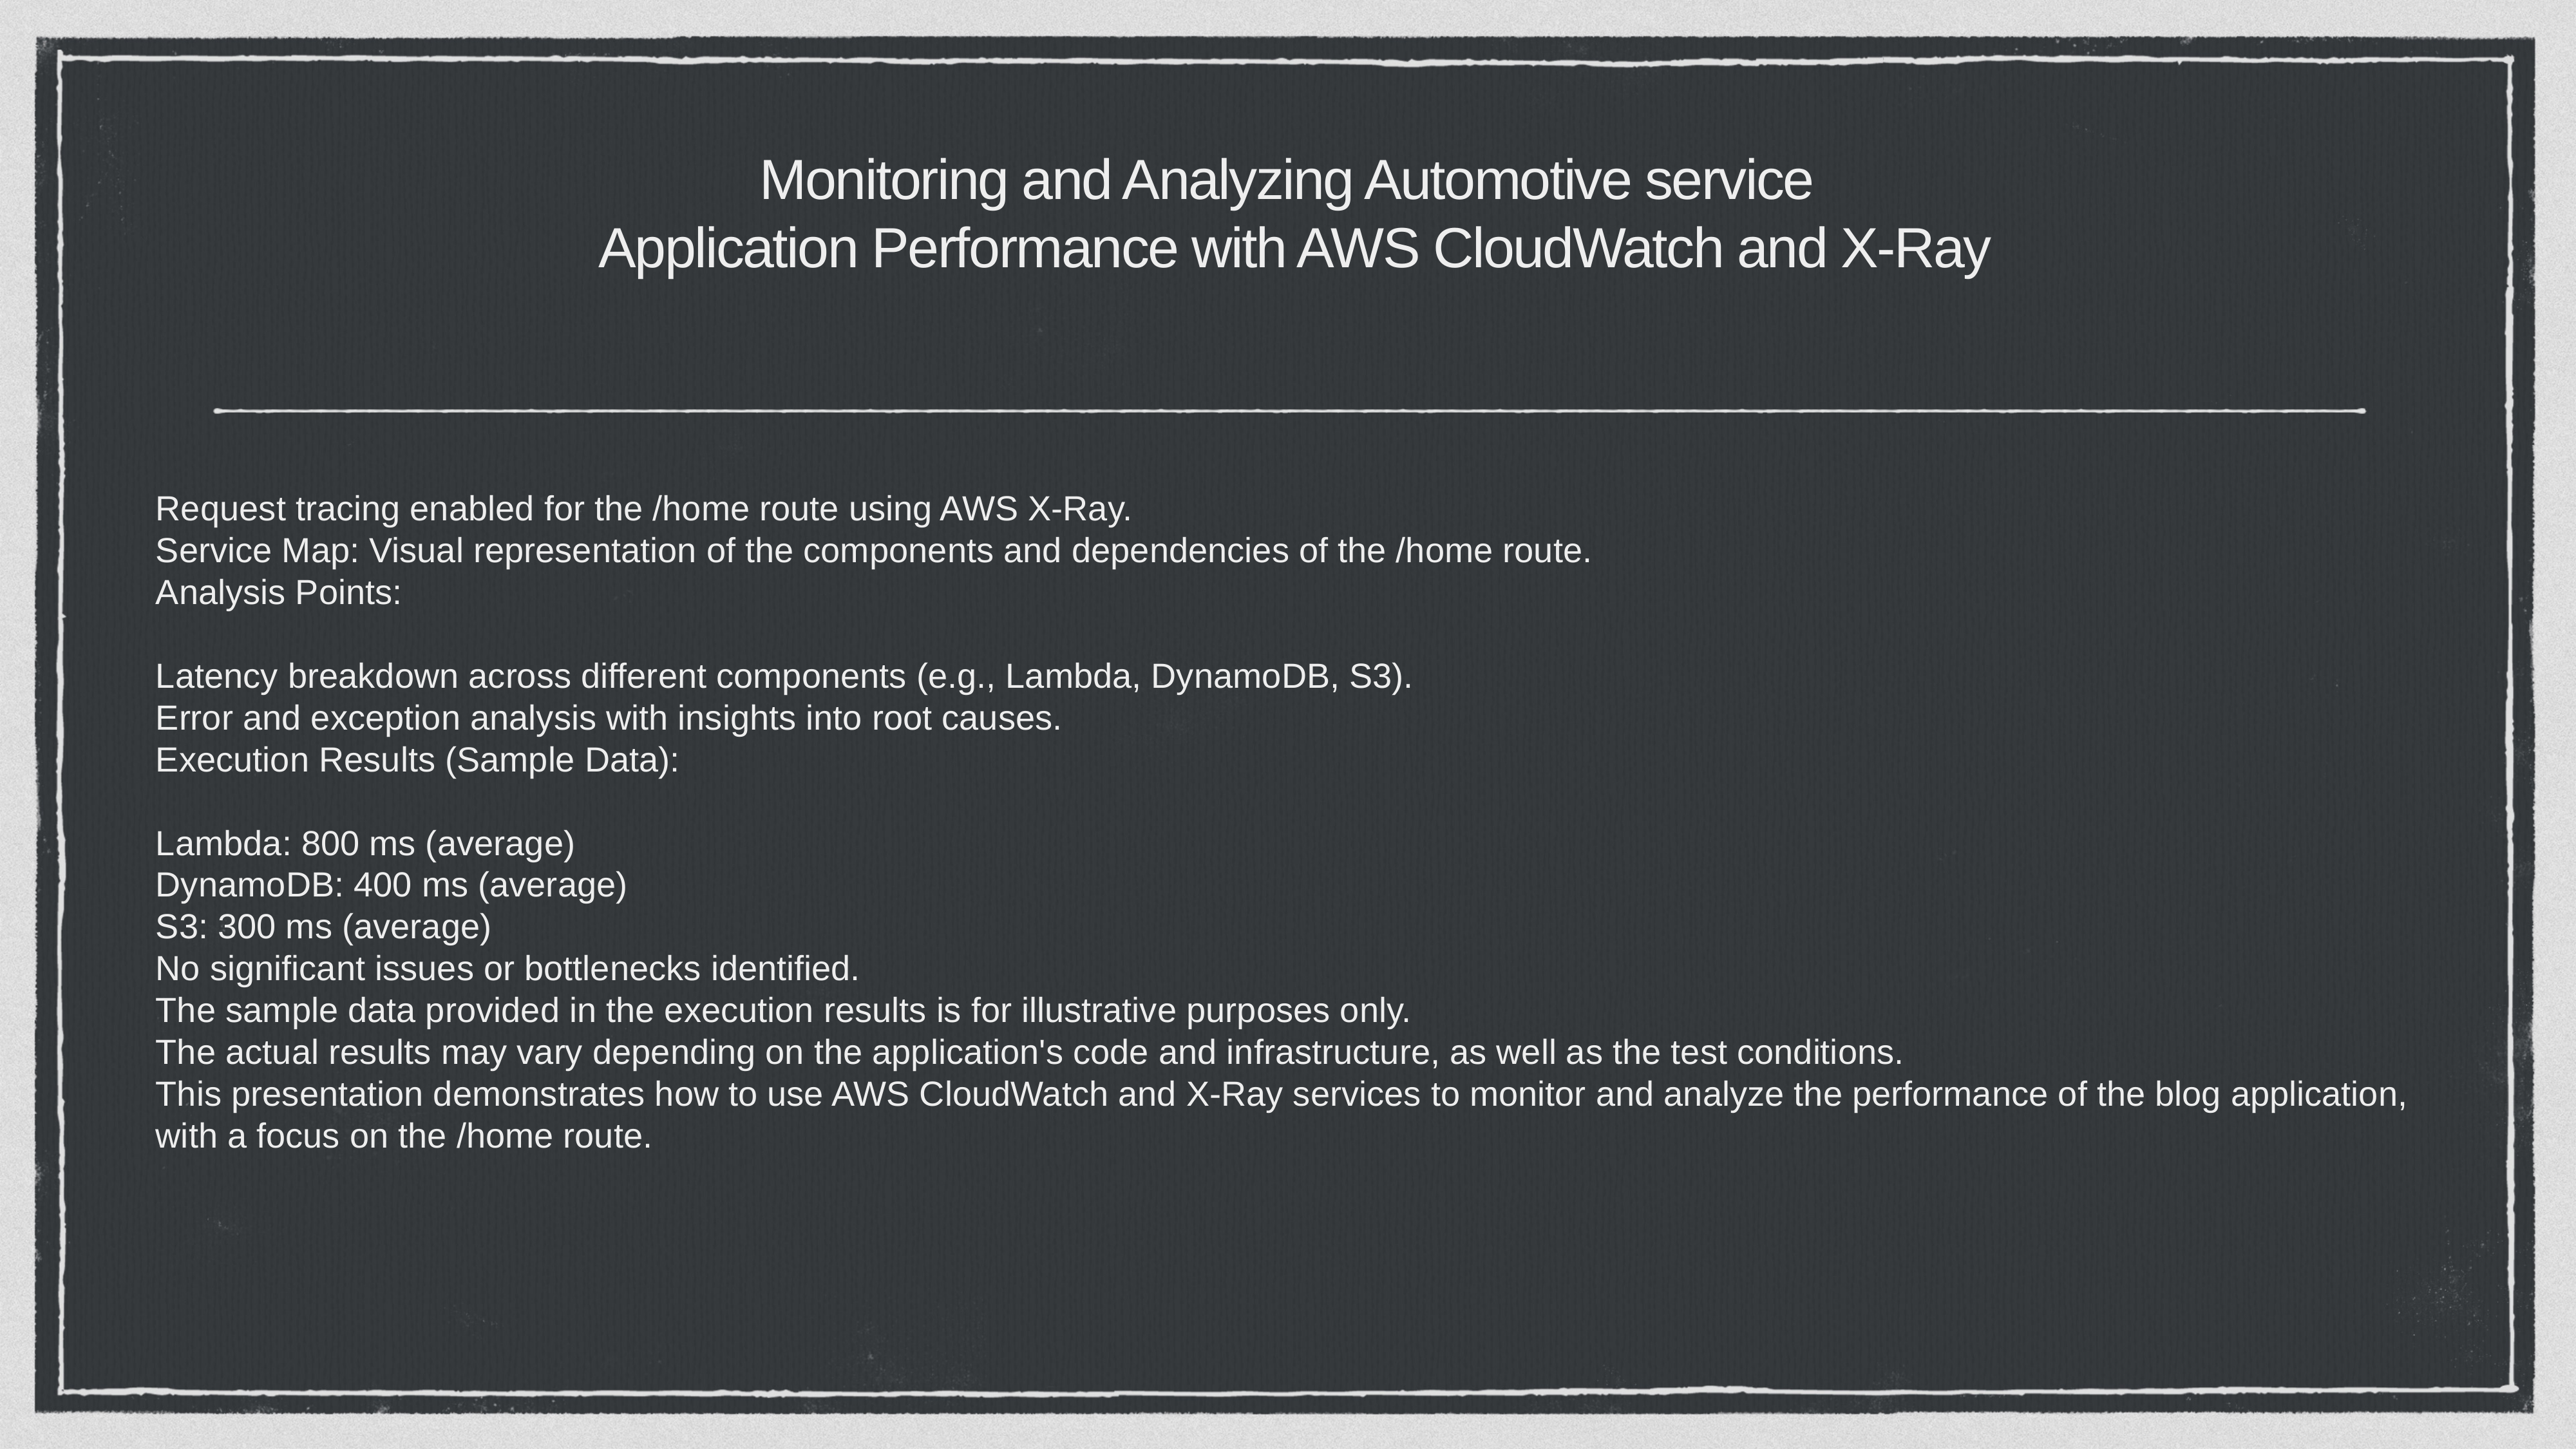

# Monitoring and Analyzing Automotive service
 Application Performance with AWS CloudWatch and X-Ray

Request tracing enabled for the /home route using AWS X-Ray.
Service Map: Visual representation of the components and dependencies of the /home route.
Analysis Points:

Latency breakdown across different components (e.g., Lambda, DynamoDB, S3).
Error and exception analysis with insights into root causes.
Execution Results (Sample Data):

Lambda: 800 ms (average)
DynamoDB: 400 ms (average)
S3: 300 ms (average)
No significant issues or bottlenecks identified.
The sample data provided in the execution results is for illustrative purposes only.
The actual results may vary depending on the application's code and infrastructure, as well as the test conditions.
This presentation demonstrates how to use AWS CloudWatch and X-Ray services to monitor and analyze the performance of the blog application,
with a focus on the /home route.